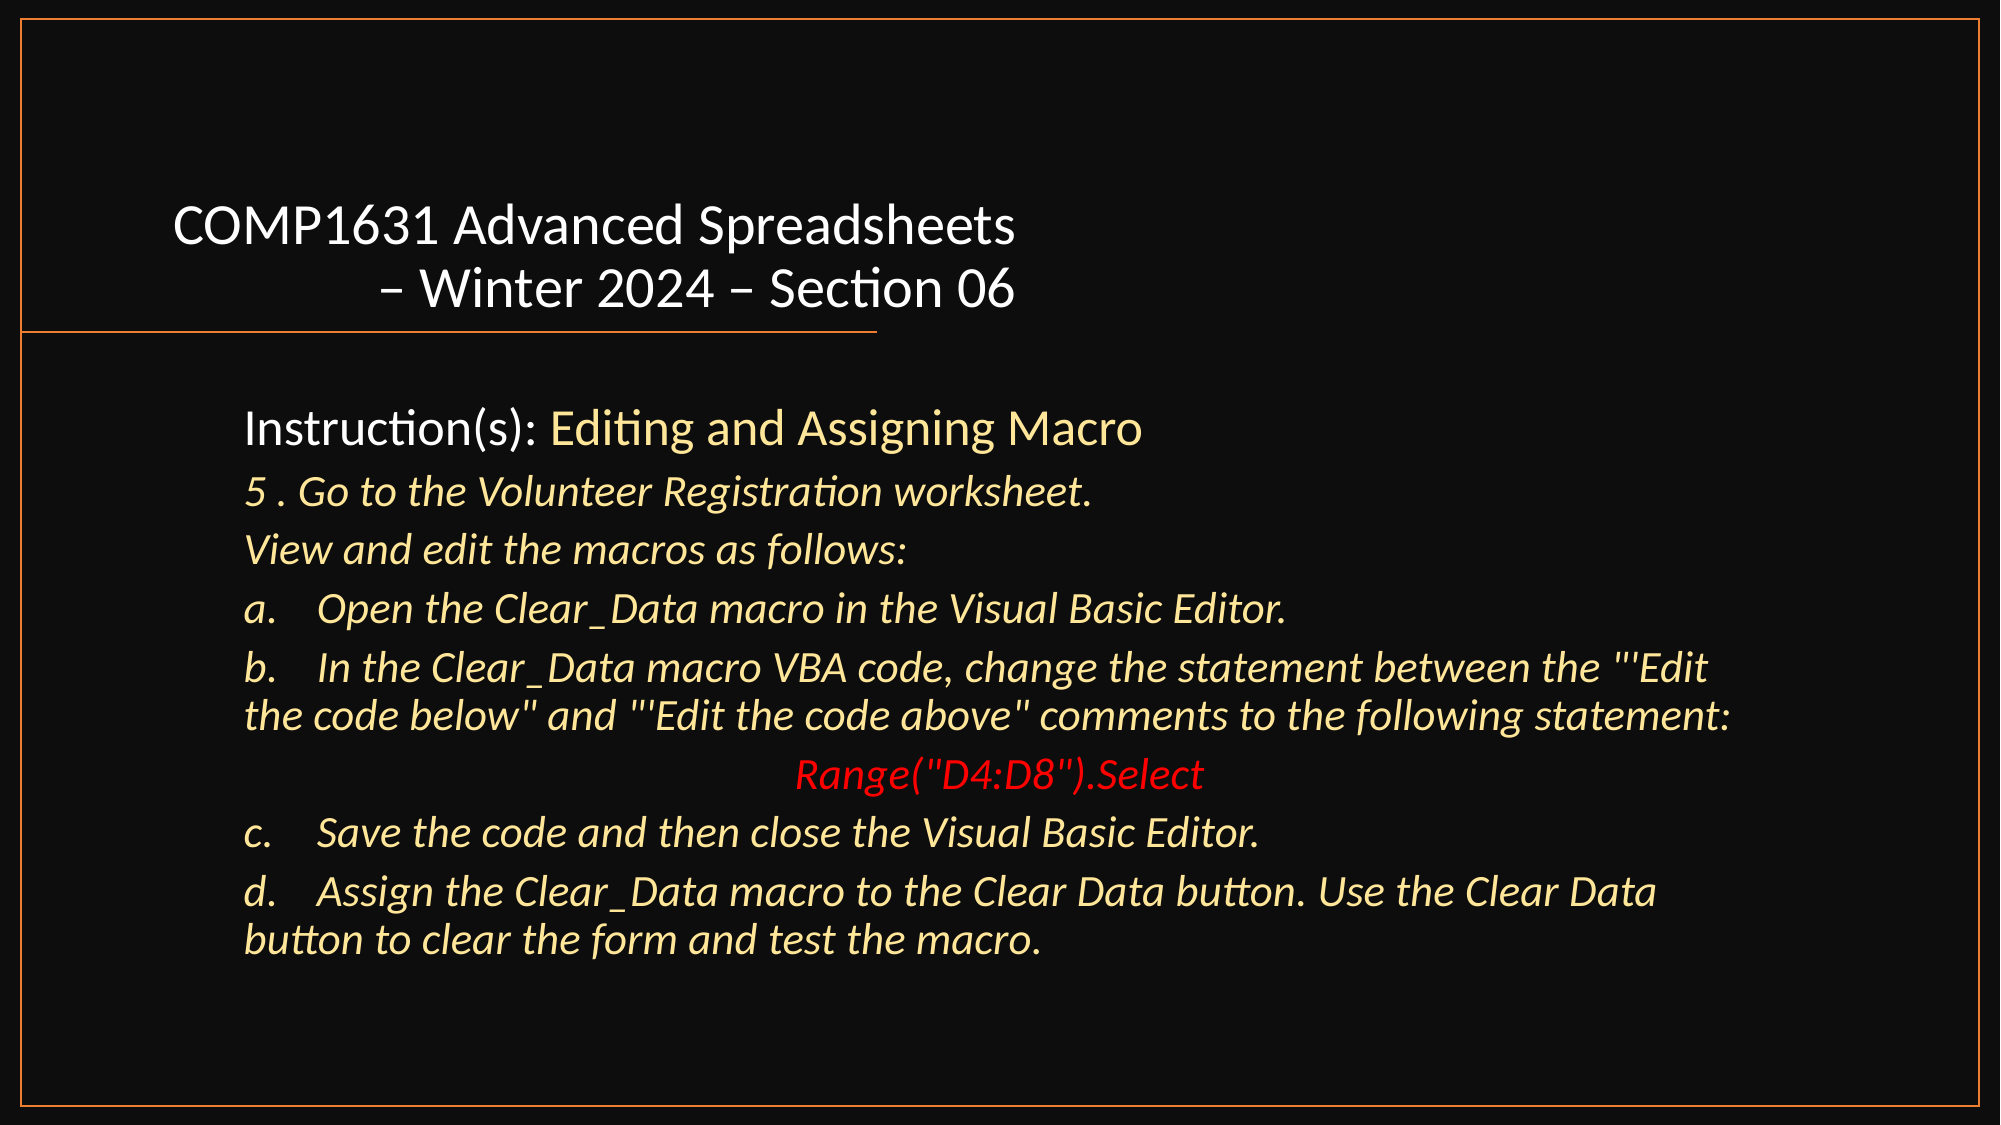

# COMP1631 Advanced Spreadsheets – Winter 2024 – Section 06
Instruction(s): Editing and Assigning Macro
5 . Go to the Volunteer Registration worksheet.
View and edit the macros as follows:
a.	Open the Clear_Data macro in the Visual Basic Editor.
b.	In the Clear_Data macro VBA code, change the statement between the "'Edit the code below" and "'Edit the code above" comments to the following statement:
Range("D4:D8").Select
c.	Save the code and then close the Visual Basic Editor.
d.	Assign the Clear_Data macro to the Clear Data button. Use the Clear Data button to clear the form and test the macro.